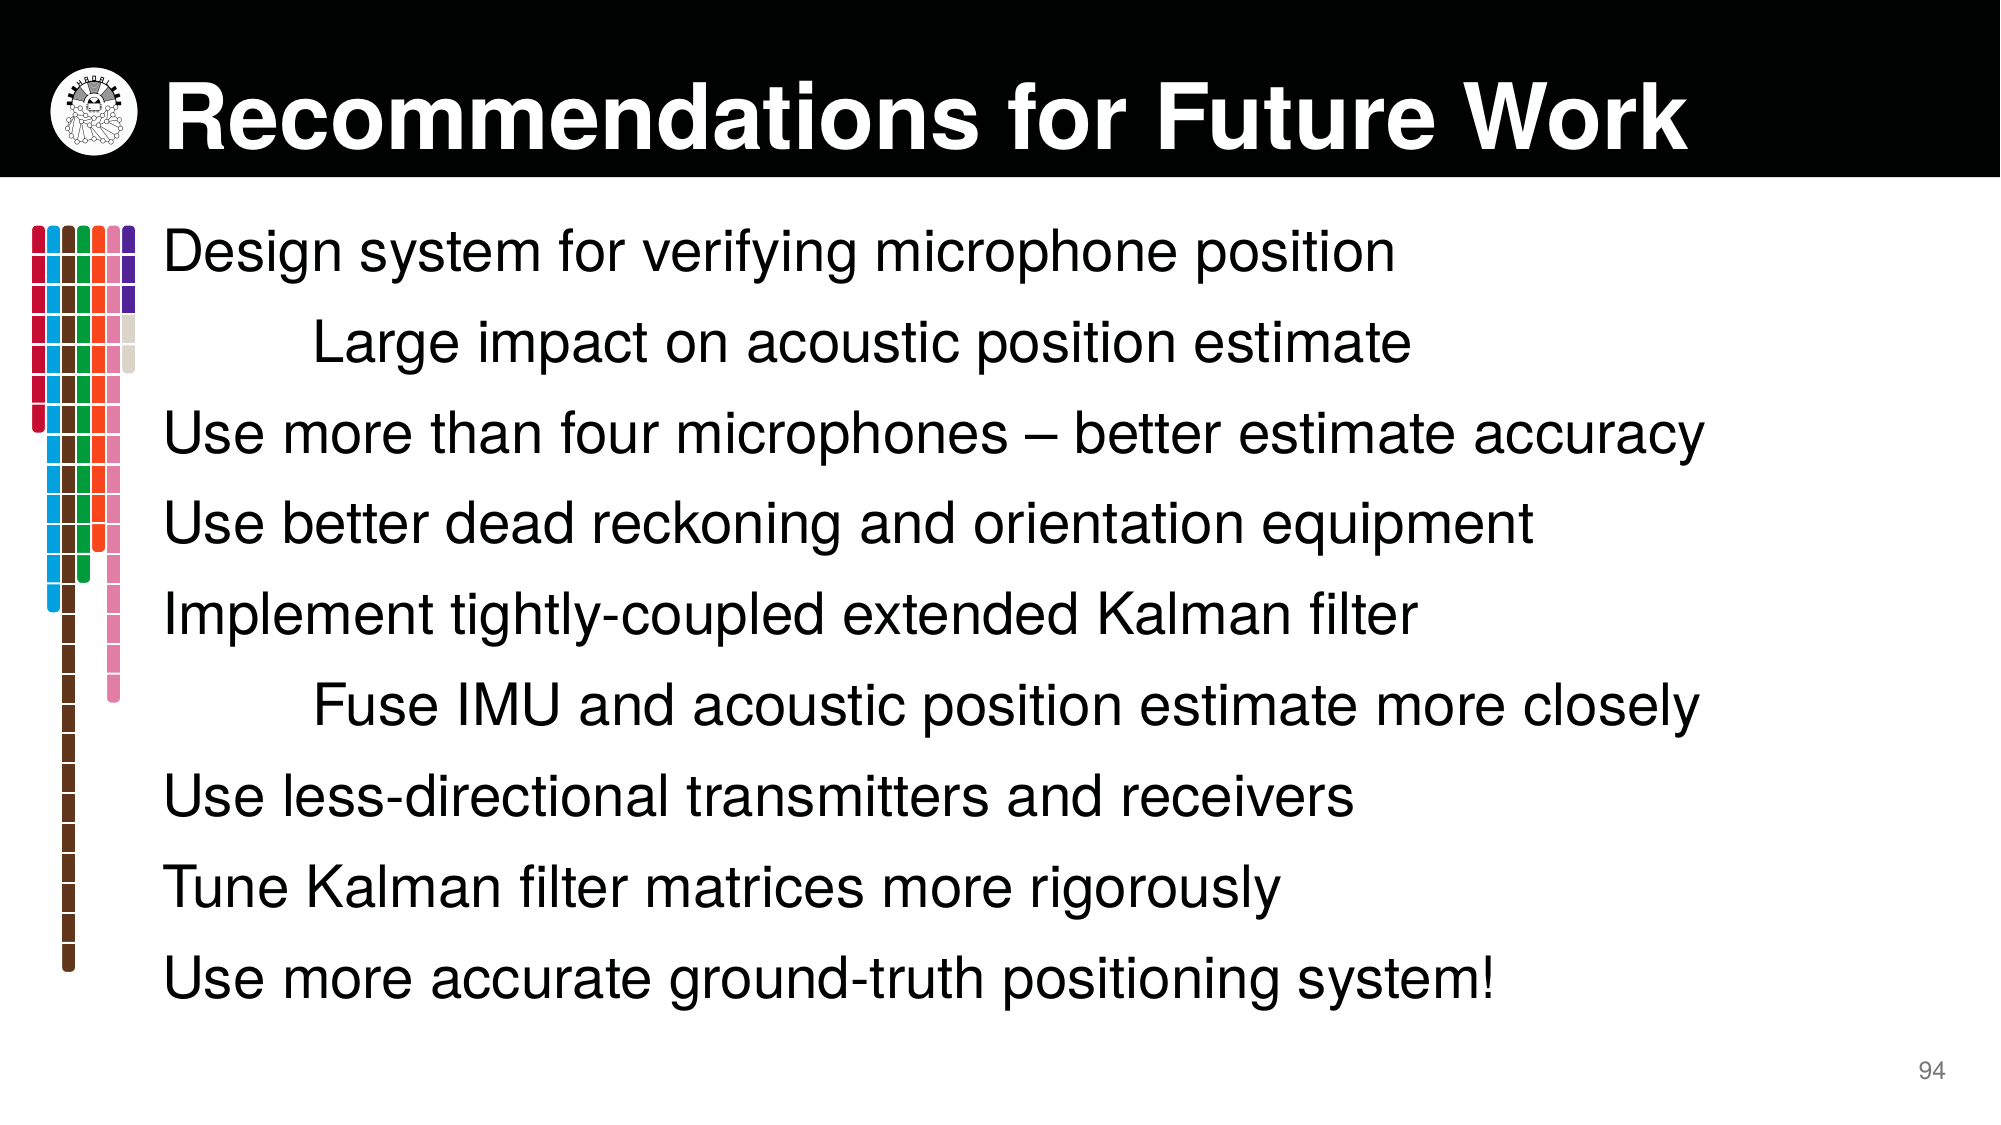

# Recommendations for Future Work
Design system for verifying microphone position
	Large impact on acoustic position estimate
Use more than four microphones – better estimate accuracy
Use better dead reckoning and orientation equipment
Implement tightly-coupled extended Kalman filter
	Fuse IMU and acoustic position estimate more closely
Use less-directional transmitters and receivers
Tune Kalman filter matrices more rigorously
Use more accurate ground-truth positioning system!

94